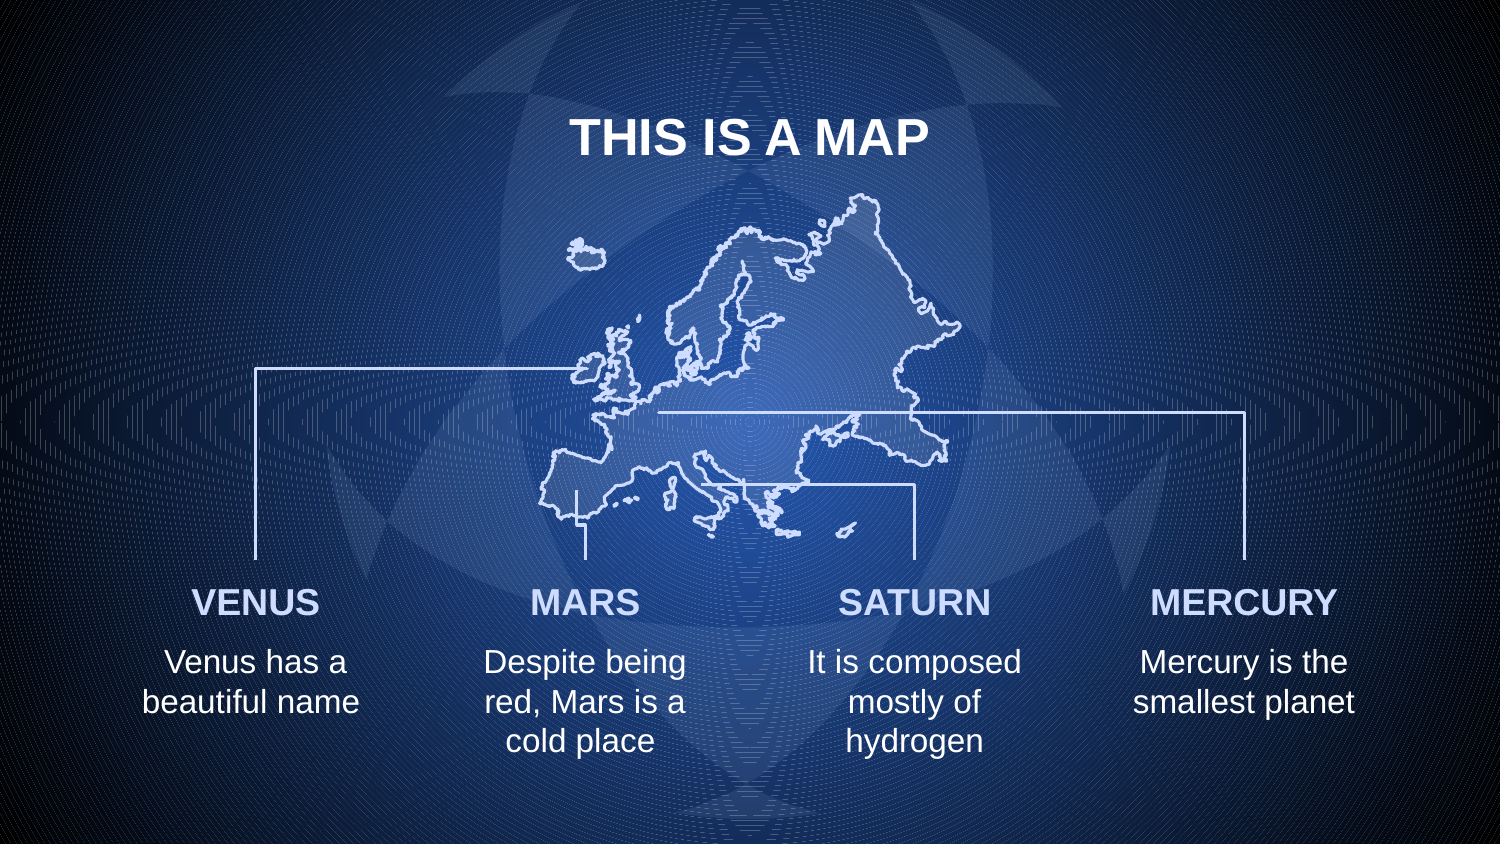

# THIS IS A MAP

VENUS
MARS
SATURN
MERCURY
Venus has a beautiful name
Despite being red, Mars is a cold place

It is composed mostly of hydrogen

Mercury is the smallest planet